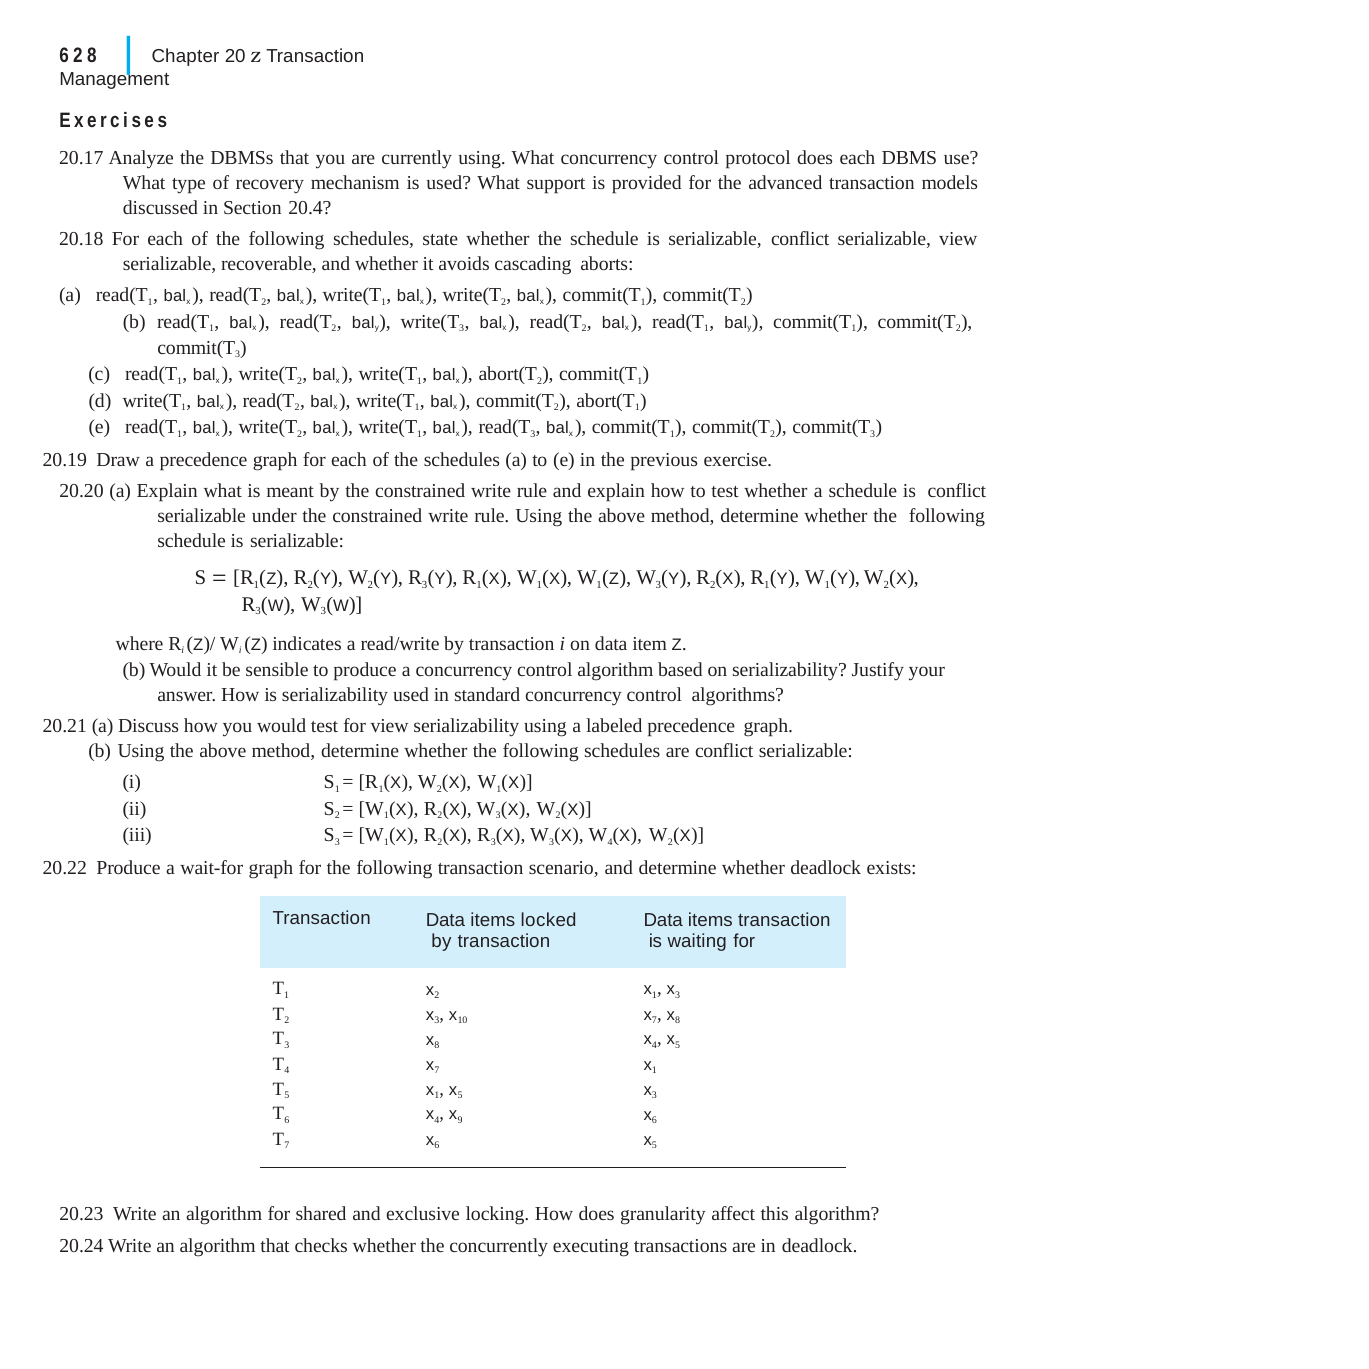

|
628	Chapter 20 z Transaction Management
Exercises
20.17 Analyze the DBMSs that you are currently using. What concurrency control protocol does each DBMS use?  What type of recovery mechanism is used? What support is provided for the advanced transaction models  discussed in Section 20.4?
20.18 For each of the following schedules, state whether the schedule is serializable, conflict serializable, view  serializable, recoverable, and whether it avoids cascading aborts:
(a)   read(T1, balx), read(T2, balx), write(T1, balx), write(T2, balx), commit(T1), commit(T2)
(b)  read(T1,  balx),  read(T2,  baly),  write(T3,  balx),  read(T2,  balx),  read(T1,  baly),  commit(T1),  commit(T2),  commit(T3)
(c)   read(T1, balx), write(T2, balx), write(T1, balx), abort(T2), commit(T1)
(d)  write(T1, balx), read(T2, balx), write(T1, balx), commit(T2), abort(T1)
(e)   read(T1, balx), write(T2, balx), write(T1, balx), read(T3, balx), commit(T1), commit(T2), commit(T3)
20.19 Draw a precedence graph for each of the schedules (a) to (e) in the previous exercise.
20.20 (a) Explain what is meant by the constrained write rule and explain how to test whether a schedule is  conflict serializable under the constrained write rule. Using the above method, determine whether the  following schedule is serializable:
S = [R1(Z), R2(Y), W2(Y), R3(Y), R1(X), W1(X), W1(Z), W3(Y), R2(X), R1(Y), W1(Y), W2(X),  R3(W), W3(W)]
where Ri (Z)/ Wi (Z) indicates a read/write by transaction i on data item Z.
(b) Would it be sensible to produce a concurrency control algorithm based on serializability? Justify your  answer. How is serializability used in standard concurrency control algorithms?
20.21 (a) Discuss how you would test for view serializability using a labeled precedence graph.
(b) Using the above method, determine whether the following schedules are conflict serializable:
(i)	S1 = [R1(X), W2(X), W1(X)]
(ii)	S2 = [W1(X), R2(X), W3(X), W2(X)]
(iii)	S3 = [W1(X), R2(X), R3(X), W3(X), W4(X), W2(X)]
20.22 Produce a wait-for graph for the following transaction scenario, and determine whether deadlock exists:
| Transaction | Data items locked by transaction | Data items transaction is waiting for |
| --- | --- | --- |
| T1 | x2 | x1, x3 |
| T2 | x3, x10 | x7, x8 |
| T3 | x8 | x4, x5 |
| T4 | x7 | x1 |
| T5 | x1, x5 | x3 |
| T6 | x4, x9 | x6 |
| T7 | x6 | x5 |
20.23 Write an algorithm for shared and exclusive locking. How does granularity affect this algorithm?
20.24 Write an algorithm that checks whether the concurrently executing transactions are in deadlock.